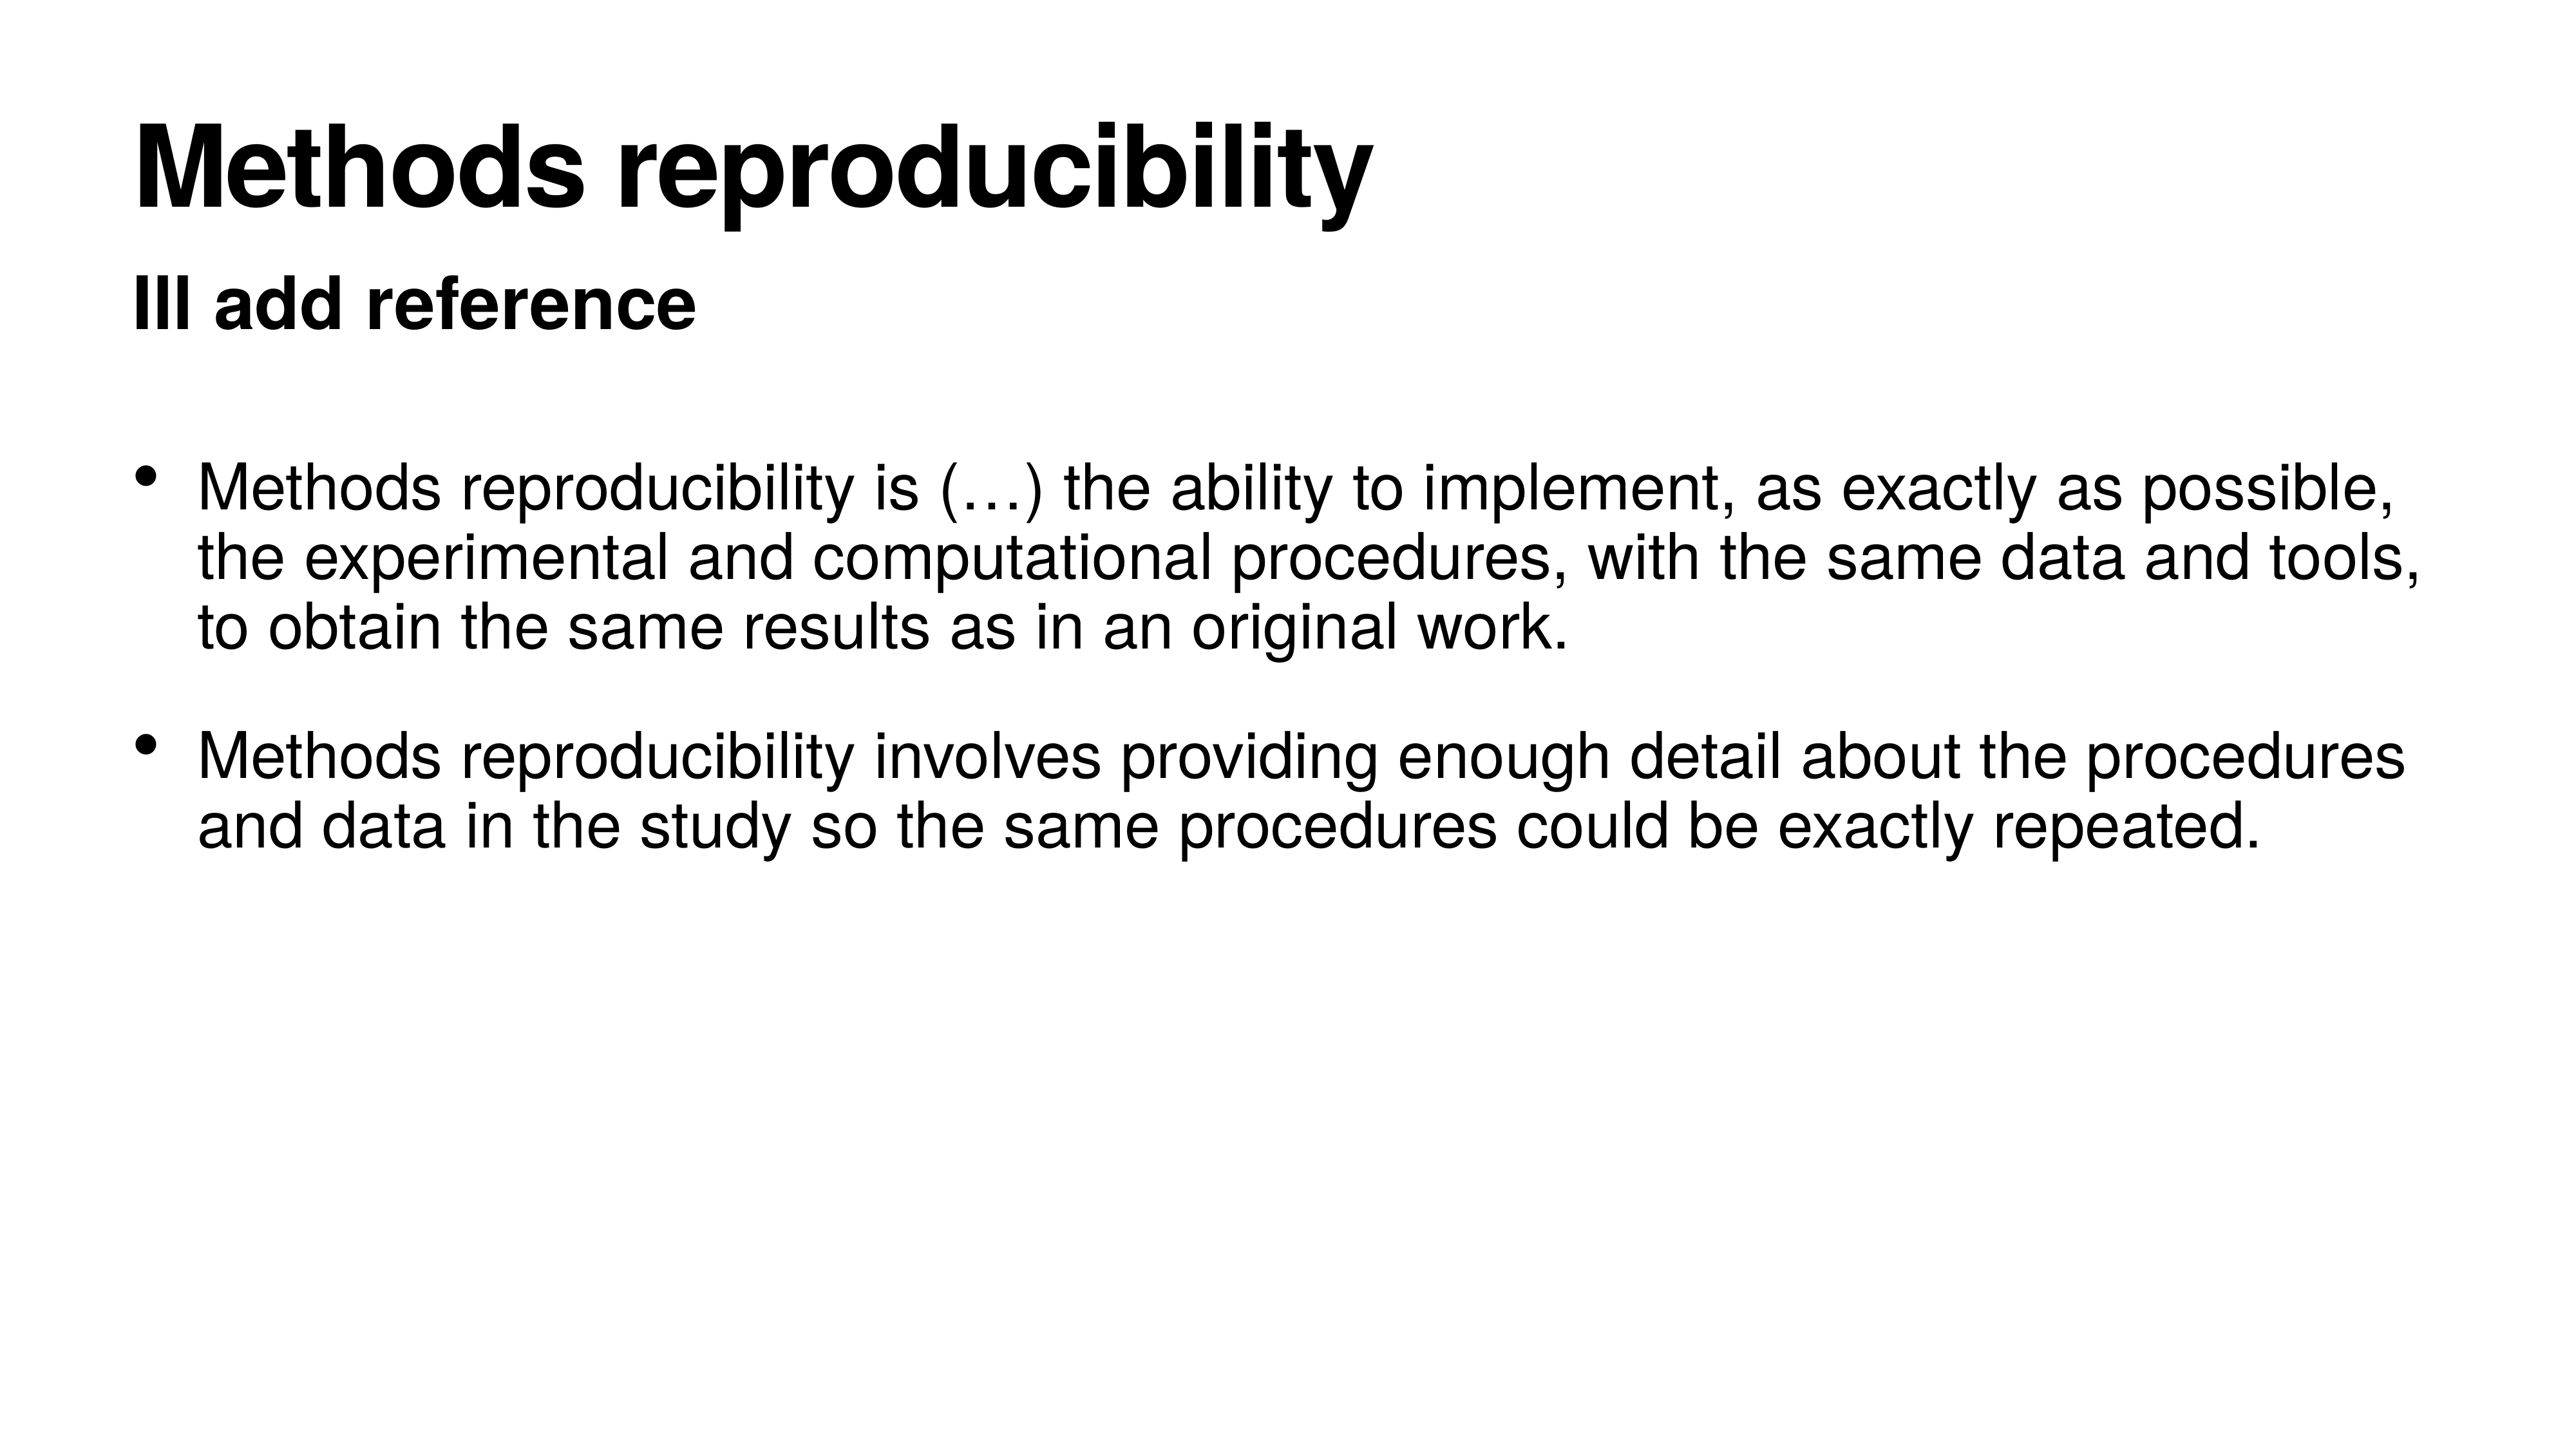

# Methods reproducibility
Ill add reference
Methods reproducibility is (…) the ability to implement, as exactly as possible, the experimental and computational procedures, with the same data and tools, to obtain the same results as in an original work.
Methods reproducibility involves providing enough detail about the procedures and data in the study so the same procedures could be exactly repeated.